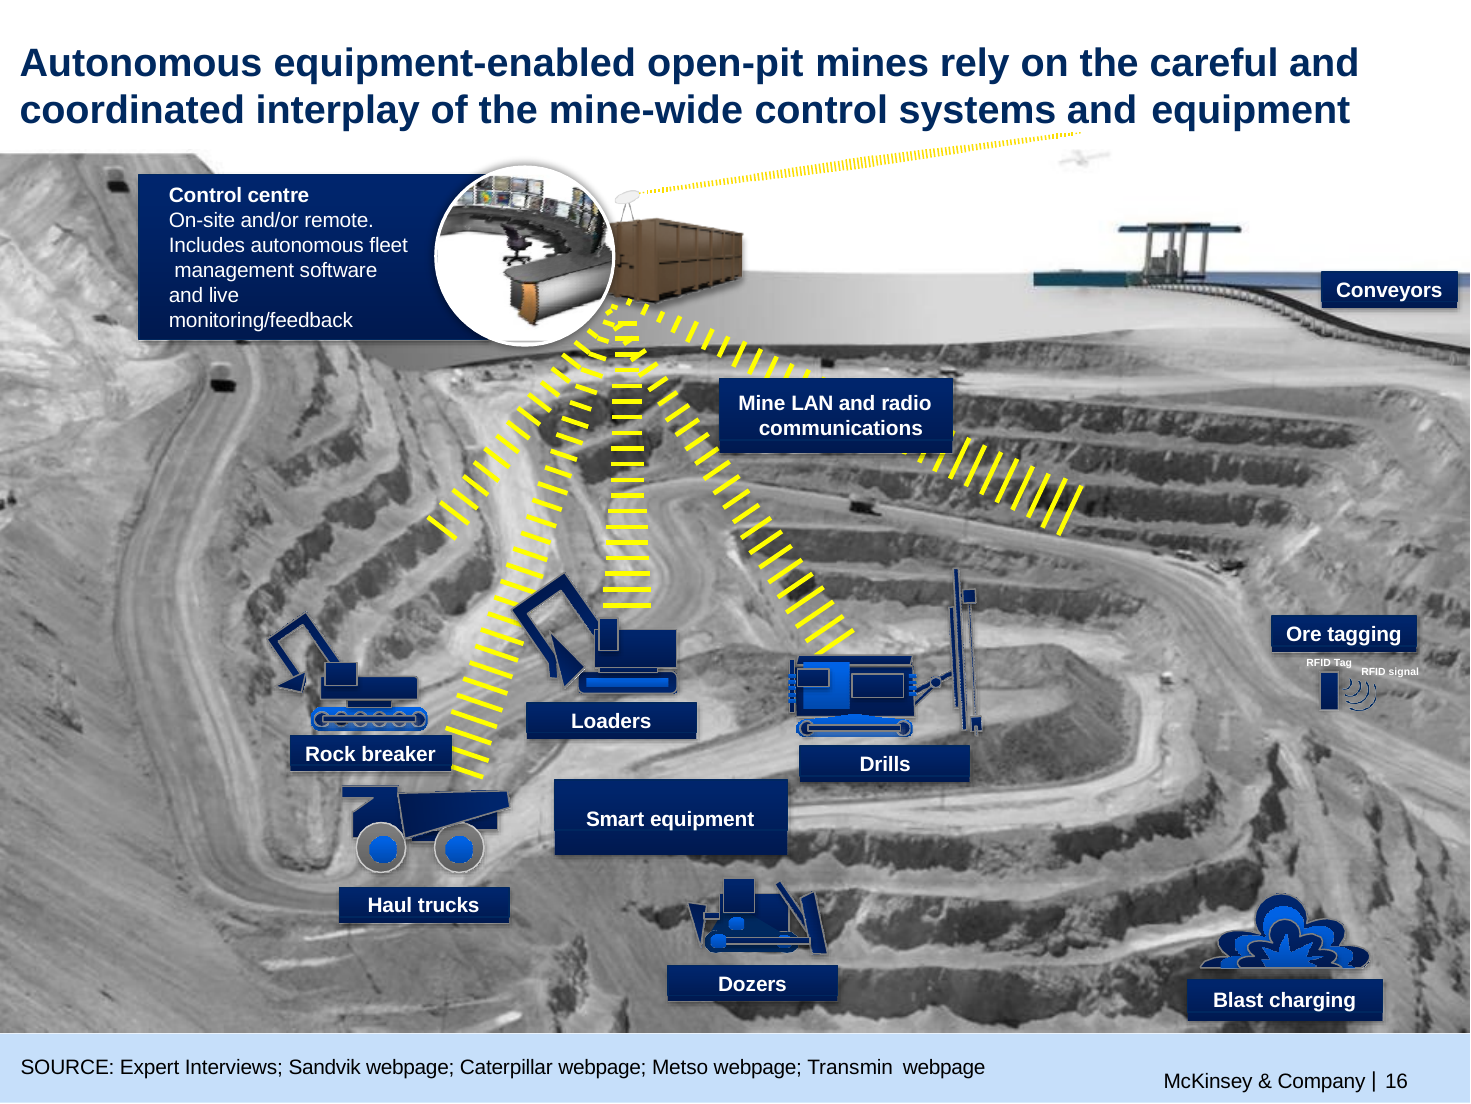

# Autonomous equipment-enabled open-pit mines rely on the careful and  coordinated interplay of the mine-wide control systems and equipment

Control centre
On-site and/or remote.  Includes autonomous fleet  management software  and live  monitoring/feedback

Conveyors

Mine LAN and radio  communications

Ore tagging
RFID Tag
RFID signal
Loaders
Rock breaker
Drills

Smart equipment

Haul trucks

Dozers
Blast charging
McKinsey & Company | 16
SOURCE: Expert Interviews; Sandvik webpage; Caterpillar webpage; Metso webpage; Transmin webpage